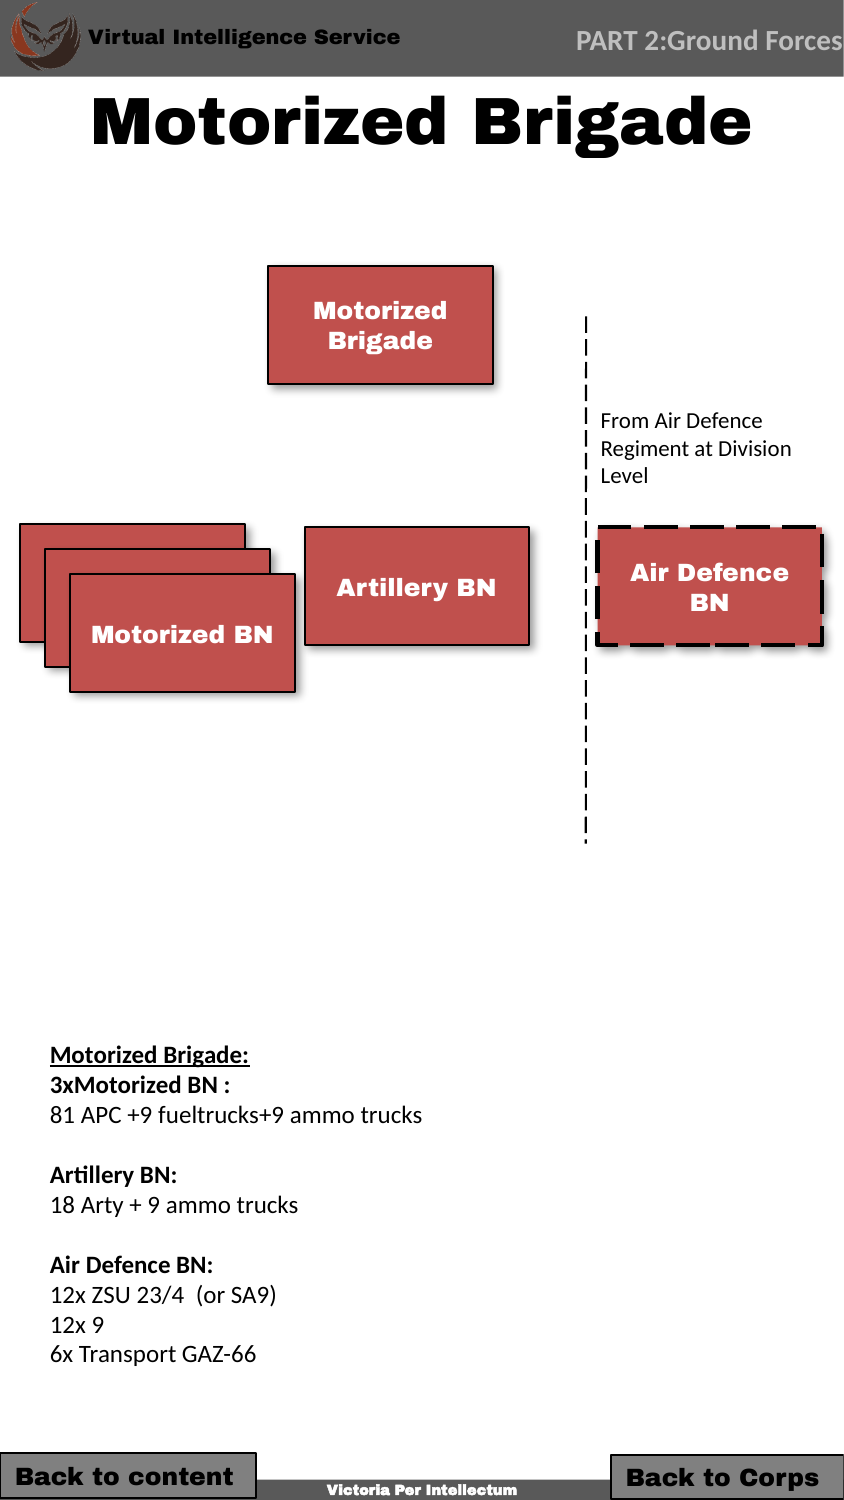

PART 2:Ground Forces
# Motorized Brigade
Motorized Brigade
From Air Defence Regiment at Division Level
Armor BN
Artillery BN
Air Defence BN
Armor BN
Motorized BN
Motorized Brigade:
3xMotorized BN :
81 APC +9 fueltrucks+9 ammo trucks

Artillery BN:
18 Arty + 9 ammo trucks

Air Defence BN:
12x ZSU 23/4  (or SA9)
12x 9
6x Transport GAZ-66

Back to content
Back to Corps